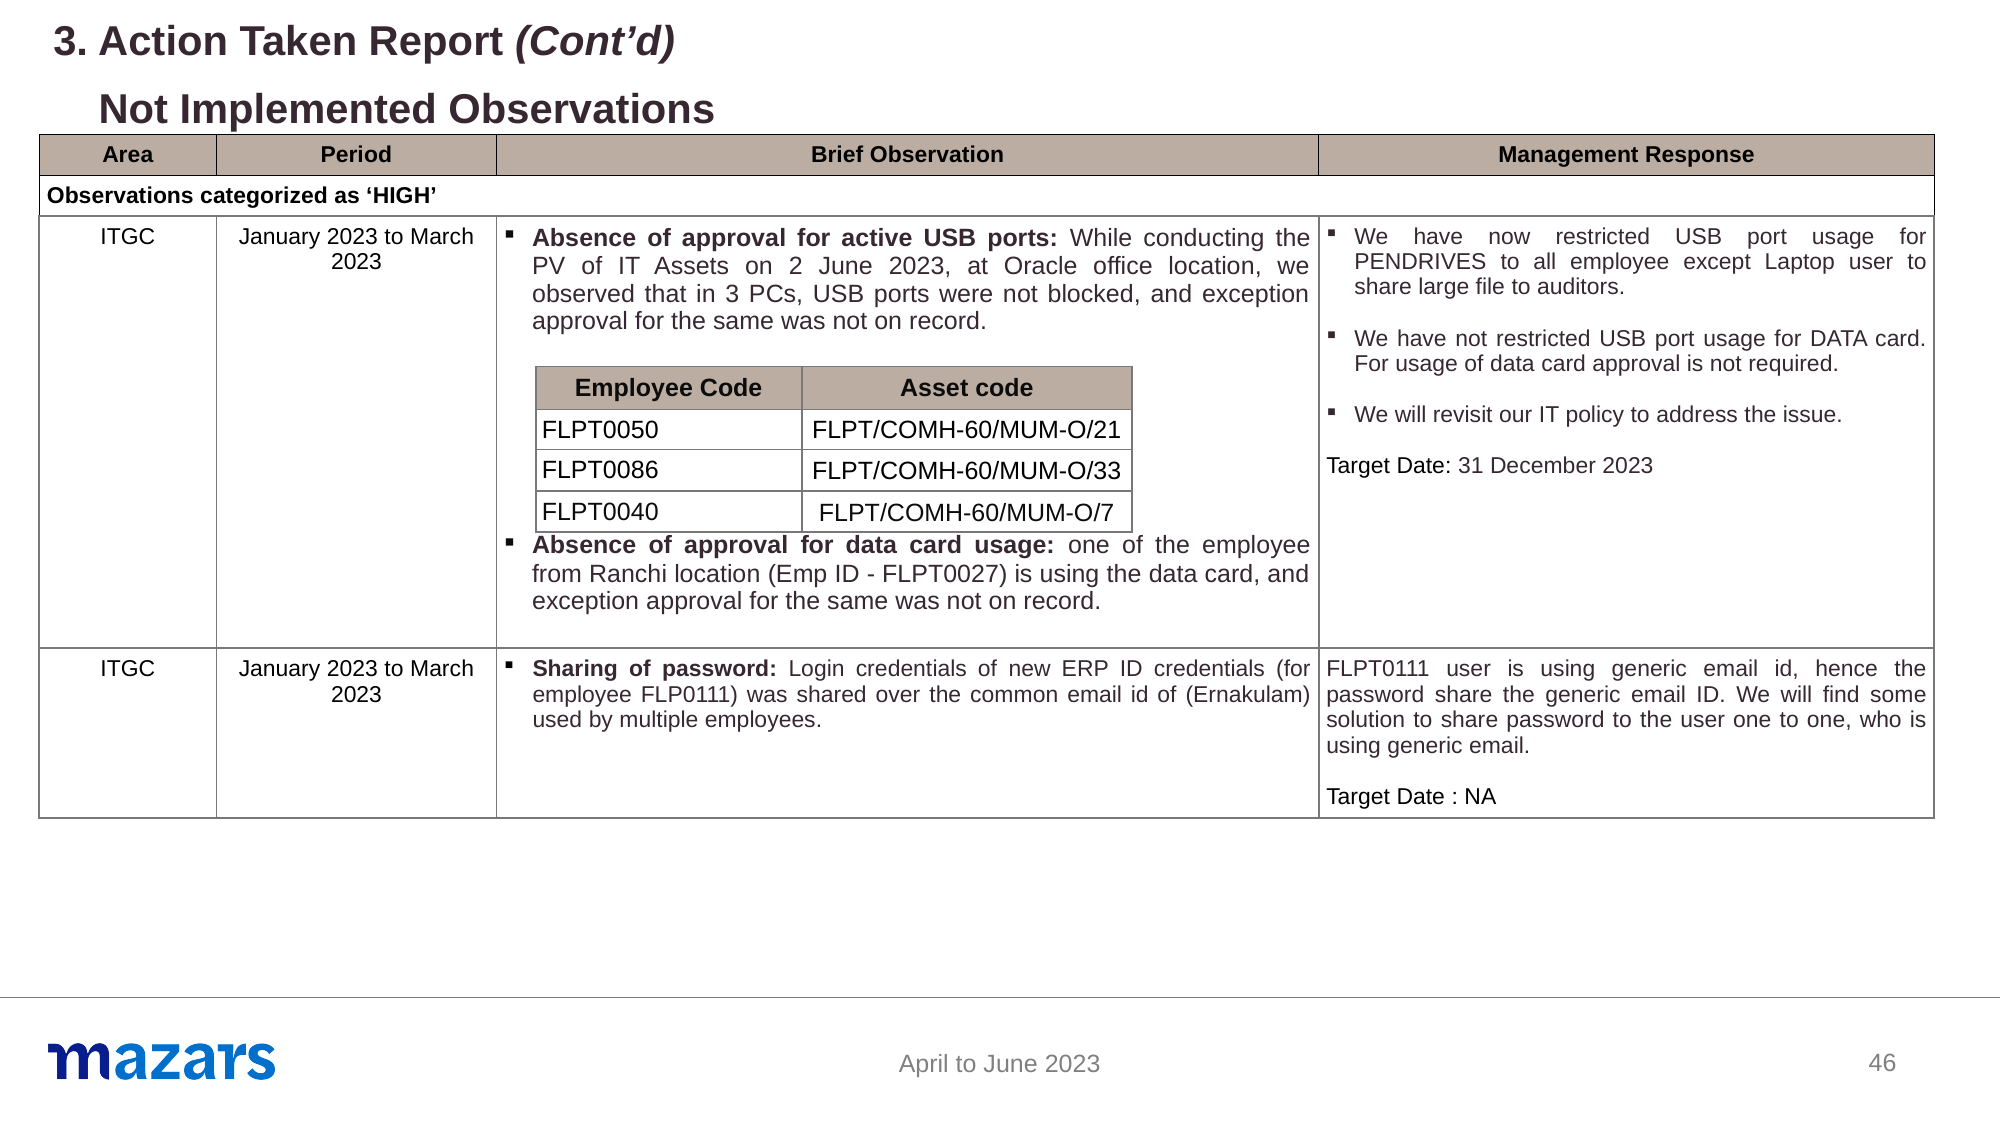

# 3. Action Taken Report (Cont’d) Not Implemented Observations
| Area | Period | Brief Observation | Management Response |
| --- | --- | --- | --- |
| Observations categorized as ‘HIGH’ |  |  |  |
| ITGC | January 2023 to March 2023 | Absence of approval for active USB ports: While conducting the PV of IT Assets on 2 June 2023, at Oracle office location, we observed that in 3 PCs, USB ports were not blocked, and exception approval for the same was not on record. Absence of approval for data card usage: one of the employee from Ranchi location (Emp ID - FLPT0027) is using the data card, and exception approval for the same was not on record. | We have now restricted USB port usage for PENDRIVES to all employee except Laptop user to share large file to auditors. We have not restricted USB port usage for DATA card. For usage of data card approval is not required. We will revisit our IT policy to address the issue. Target Date: 31 December 2023 |
| ITGC | January 2023 to March 2023 | Sharing of password: Login credentials of new ERP ID credentials (for employee FLP0111) was shared over the common email id of (Ernakulam) used by multiple employees. | FLPT0111 user is using generic email id, hence the password share the generic email ID. We will find some solution to share password to the user one to one, who is using generic email. Target Date : NA |
| Employee Code | Asset code |
| --- | --- |
| FLPT0050 | FLPT/COMH-60/MUM-O/21 |
| FLPT0086 | FLPT/COMH-60/MUM-O/33 |
| FLPT0040 | FLPT/COMH-60/MUM-O/7 |
46
April to June 2023